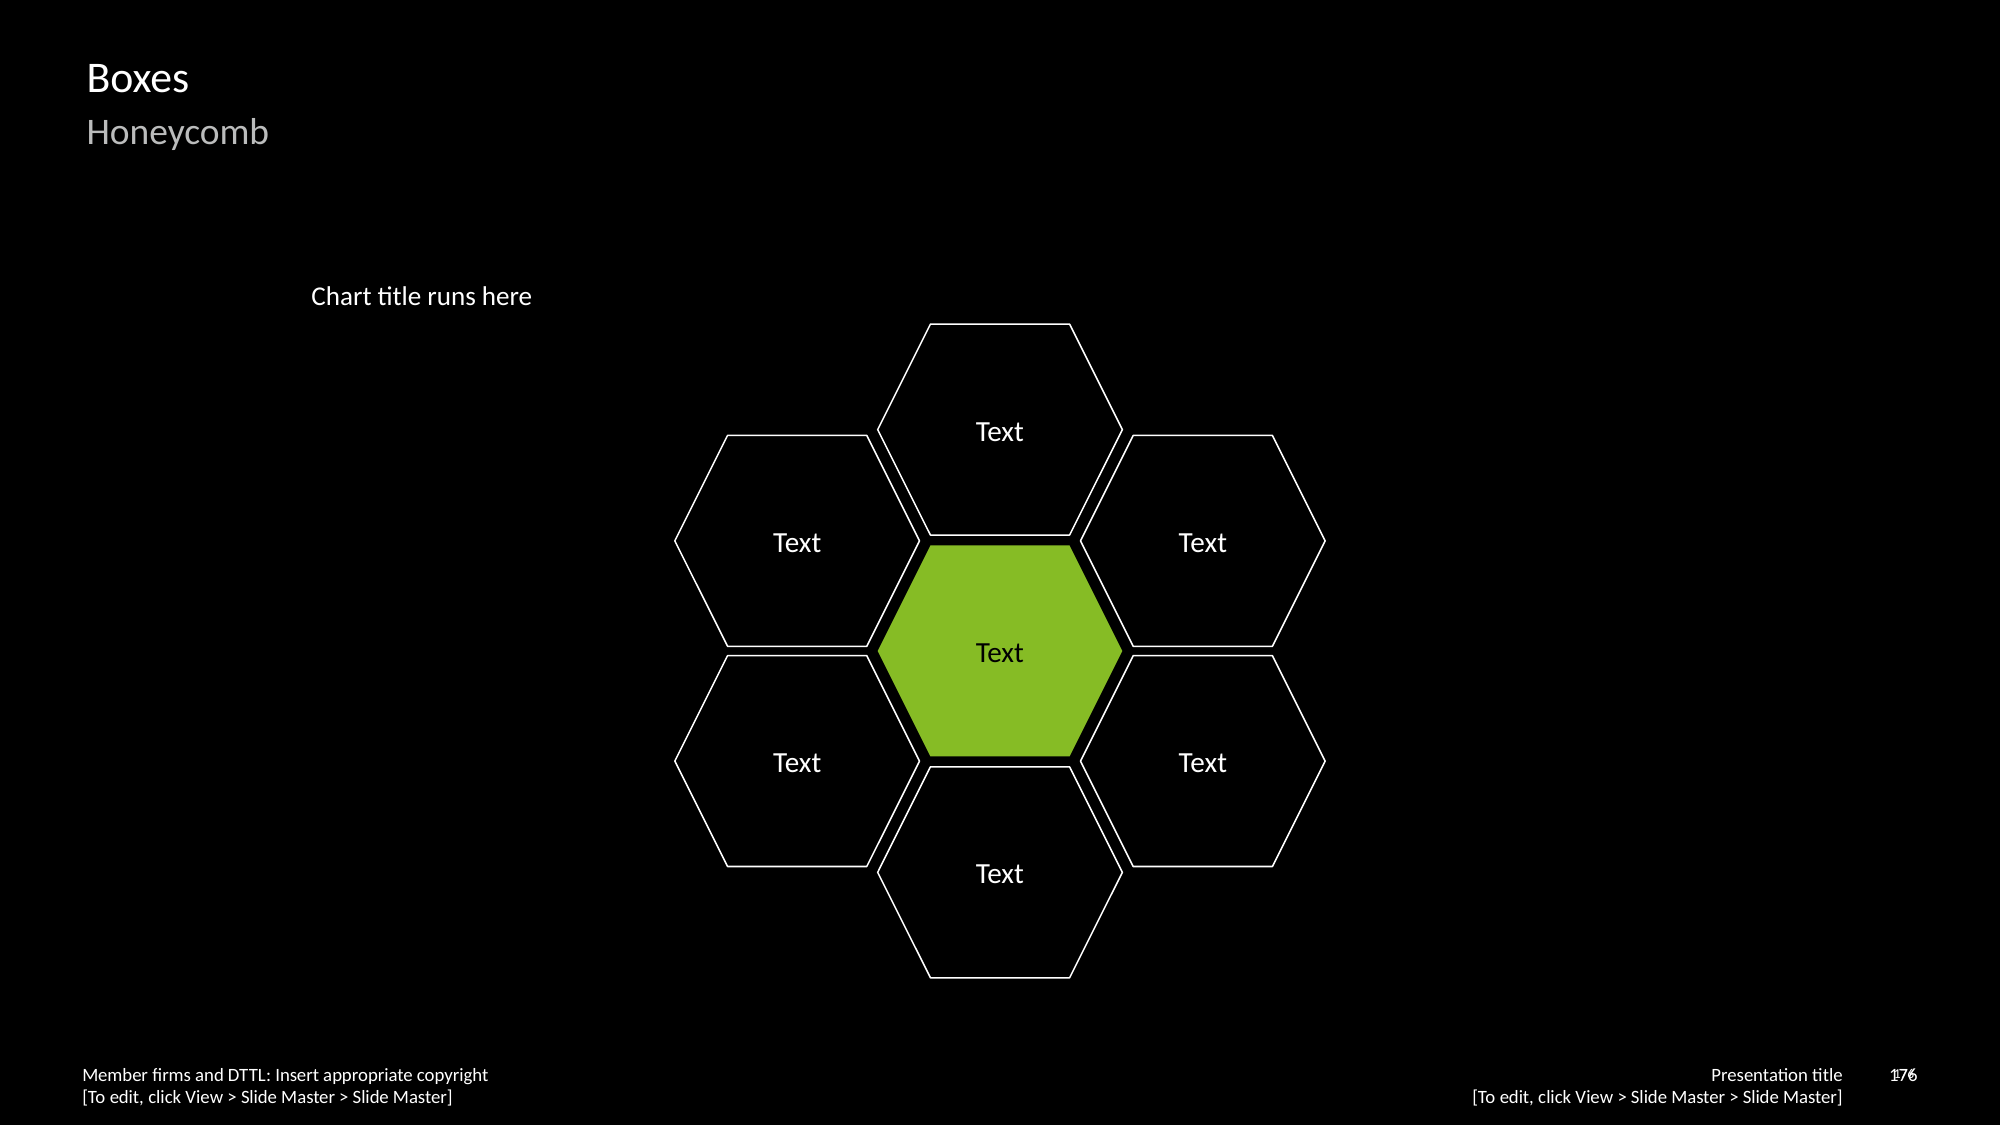

# Boxes
Honeycomb
Chart title runs here
Text
Text
Text
Text
Text
Text
Text